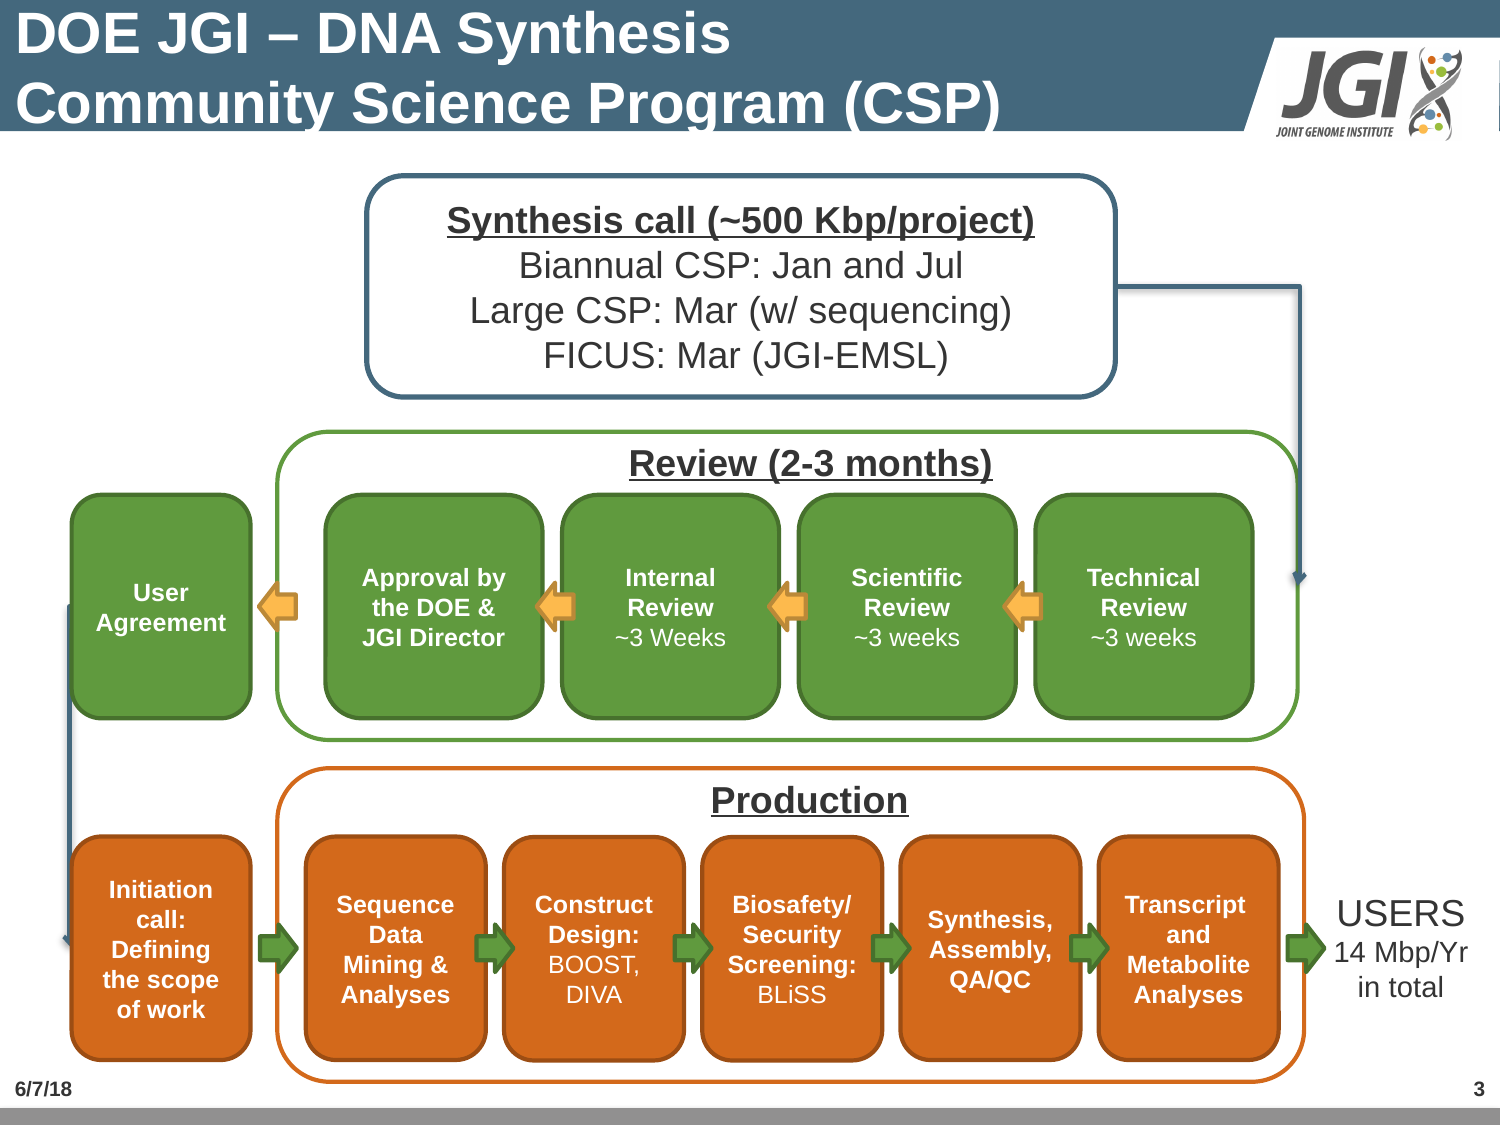

# DOE JGI – DNA Synthesis Community Science Program (CSP)
Synthesis call (~500 Kbp/project)
Biannual CSP: Jan and Jul
Large CSP: Mar (w/ sequencing)
 FICUS: Mar (JGI-EMSL)

Review (2-3 months)
User Agreement
Approval by the DOE & JGI Director
Internal
Review
~3 Weeks
Scientific
Review
~3 weeks
Technical
Review
~3 weeks

Production
Initiation call: Defining the scope of work
Sequence Data Mining & Analyses
Synthesis,
Assembly,
QA/QC
Transcript
and
Metabolite
Analyses
Construct
Design:
BOOST,
DIVA
Biosafety/Security Screening:
BLiSS
USERS
14 Mbp/Yr
in total

6/7/18
3